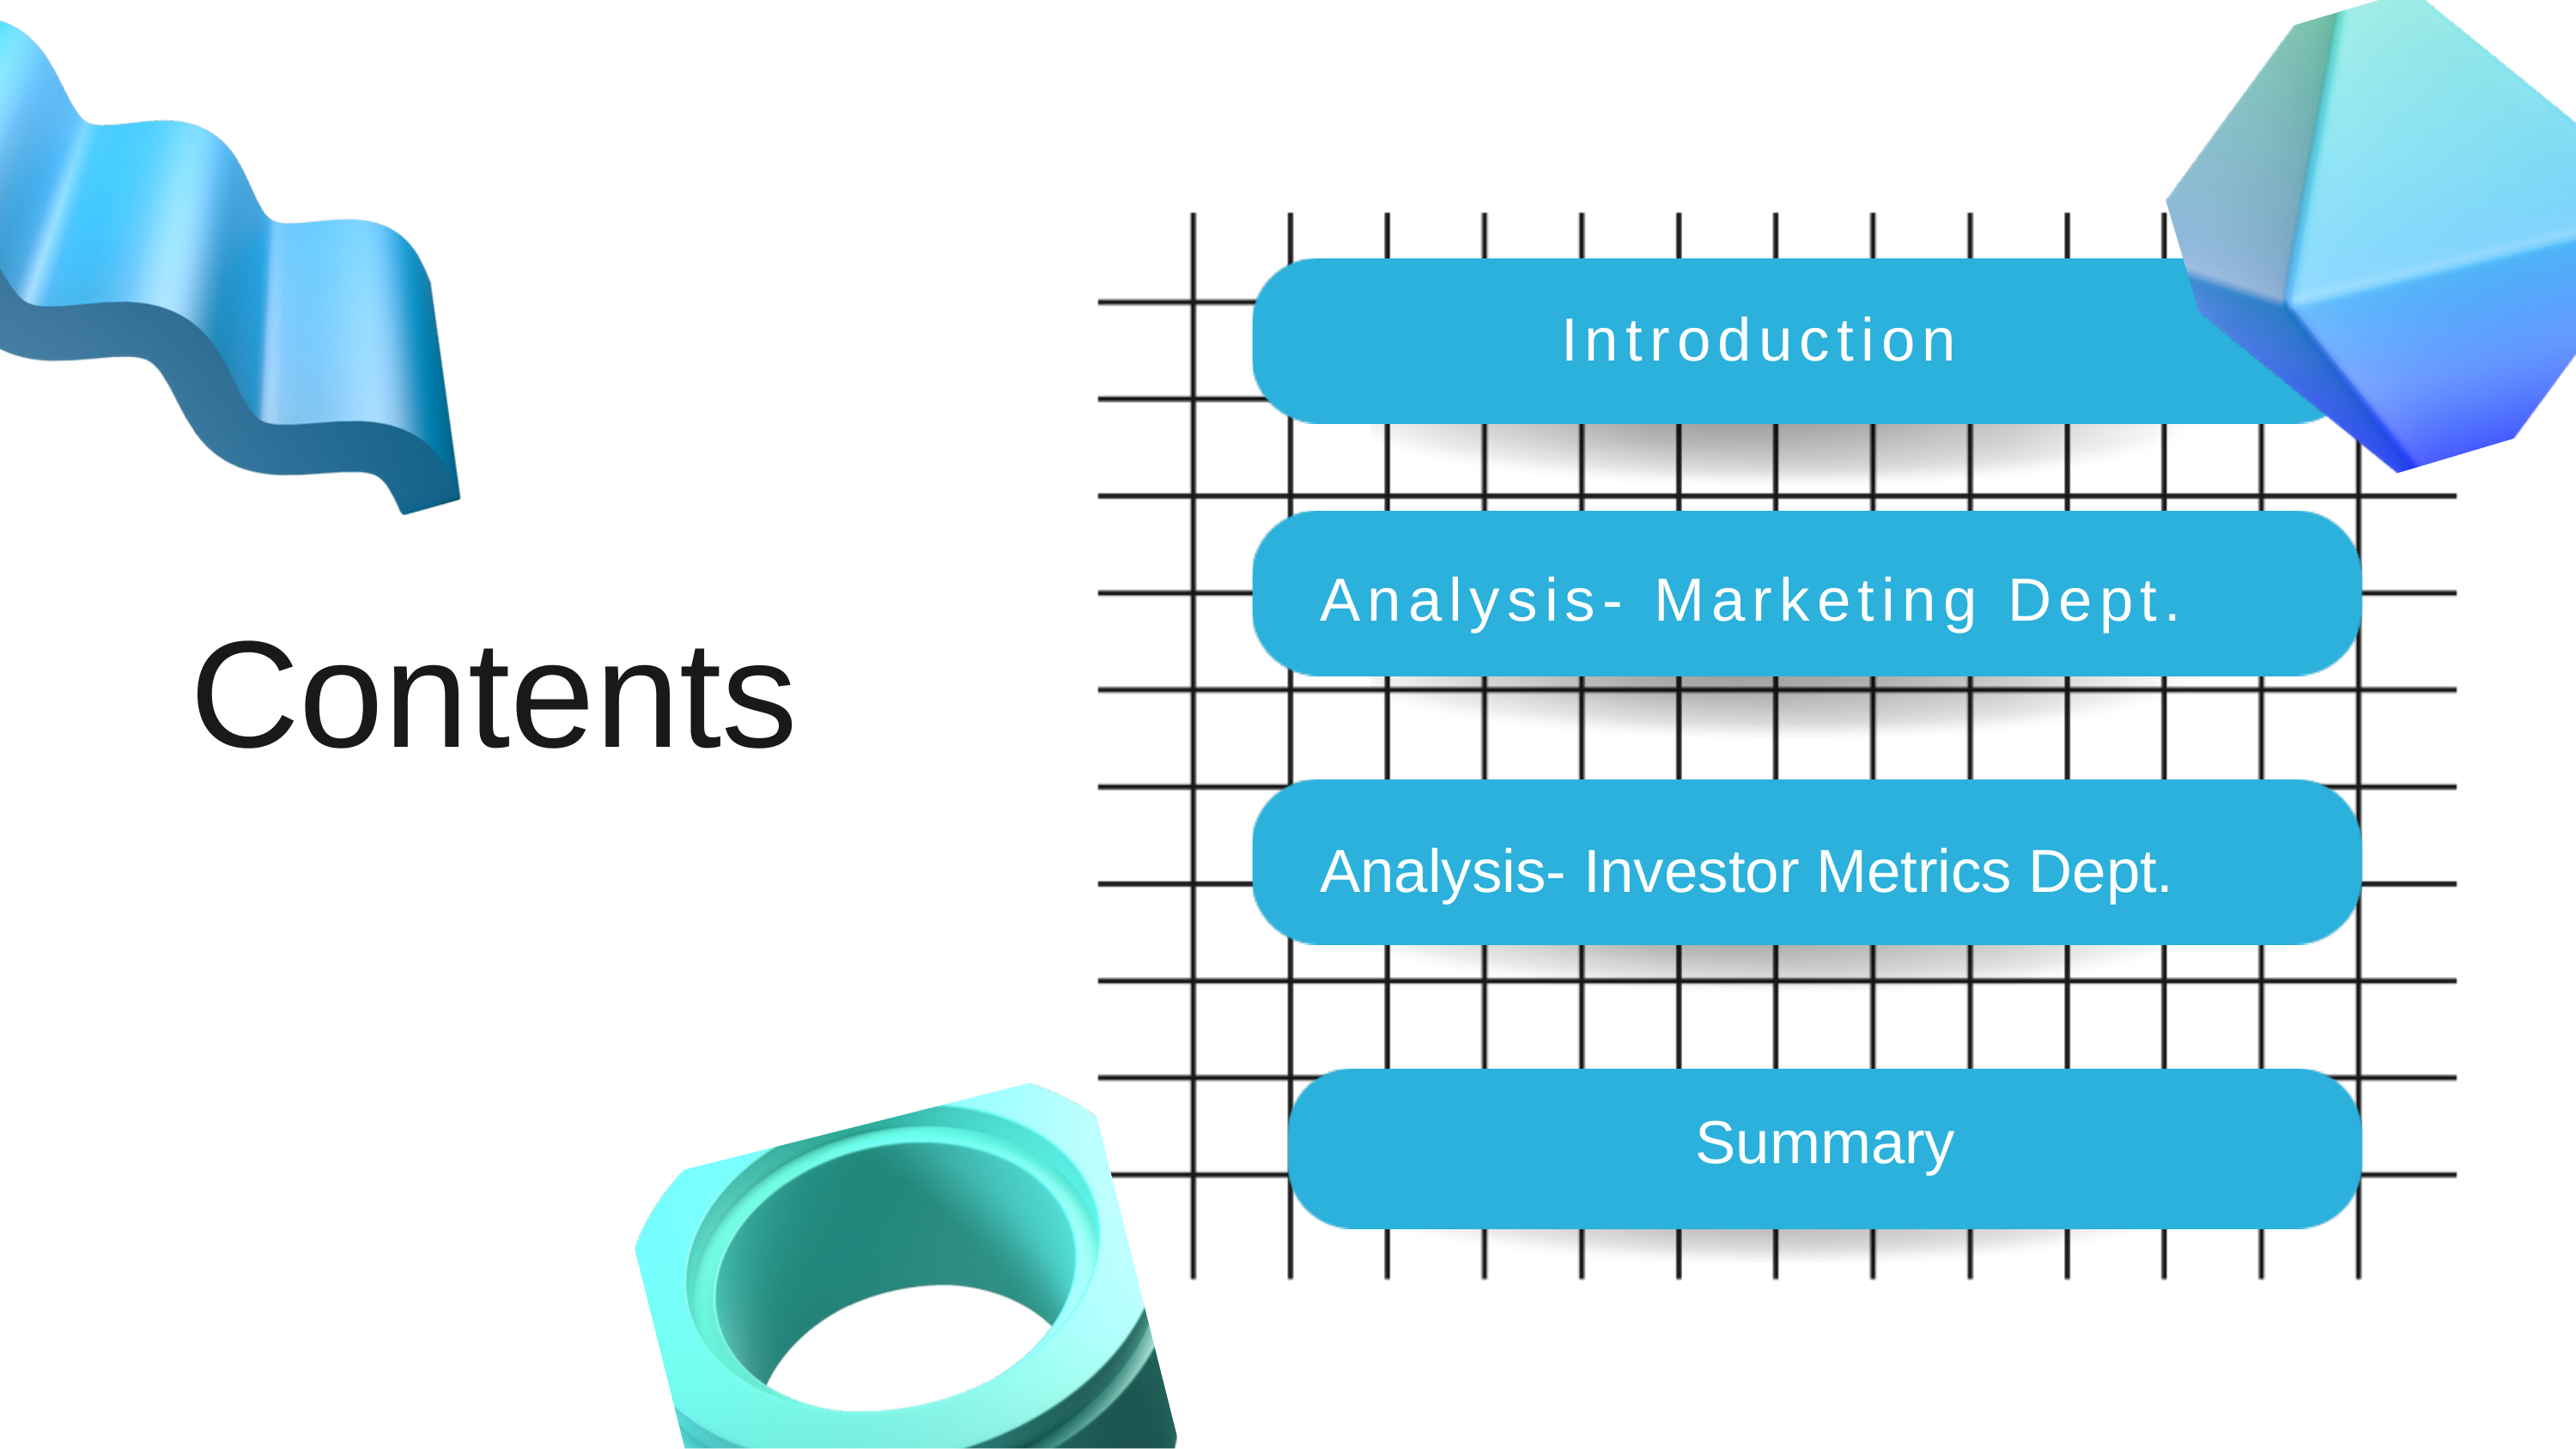

Introduction

Analysis- Marketing Dept.
Contents

Analysis- Investor Metrics Dept.

Summary